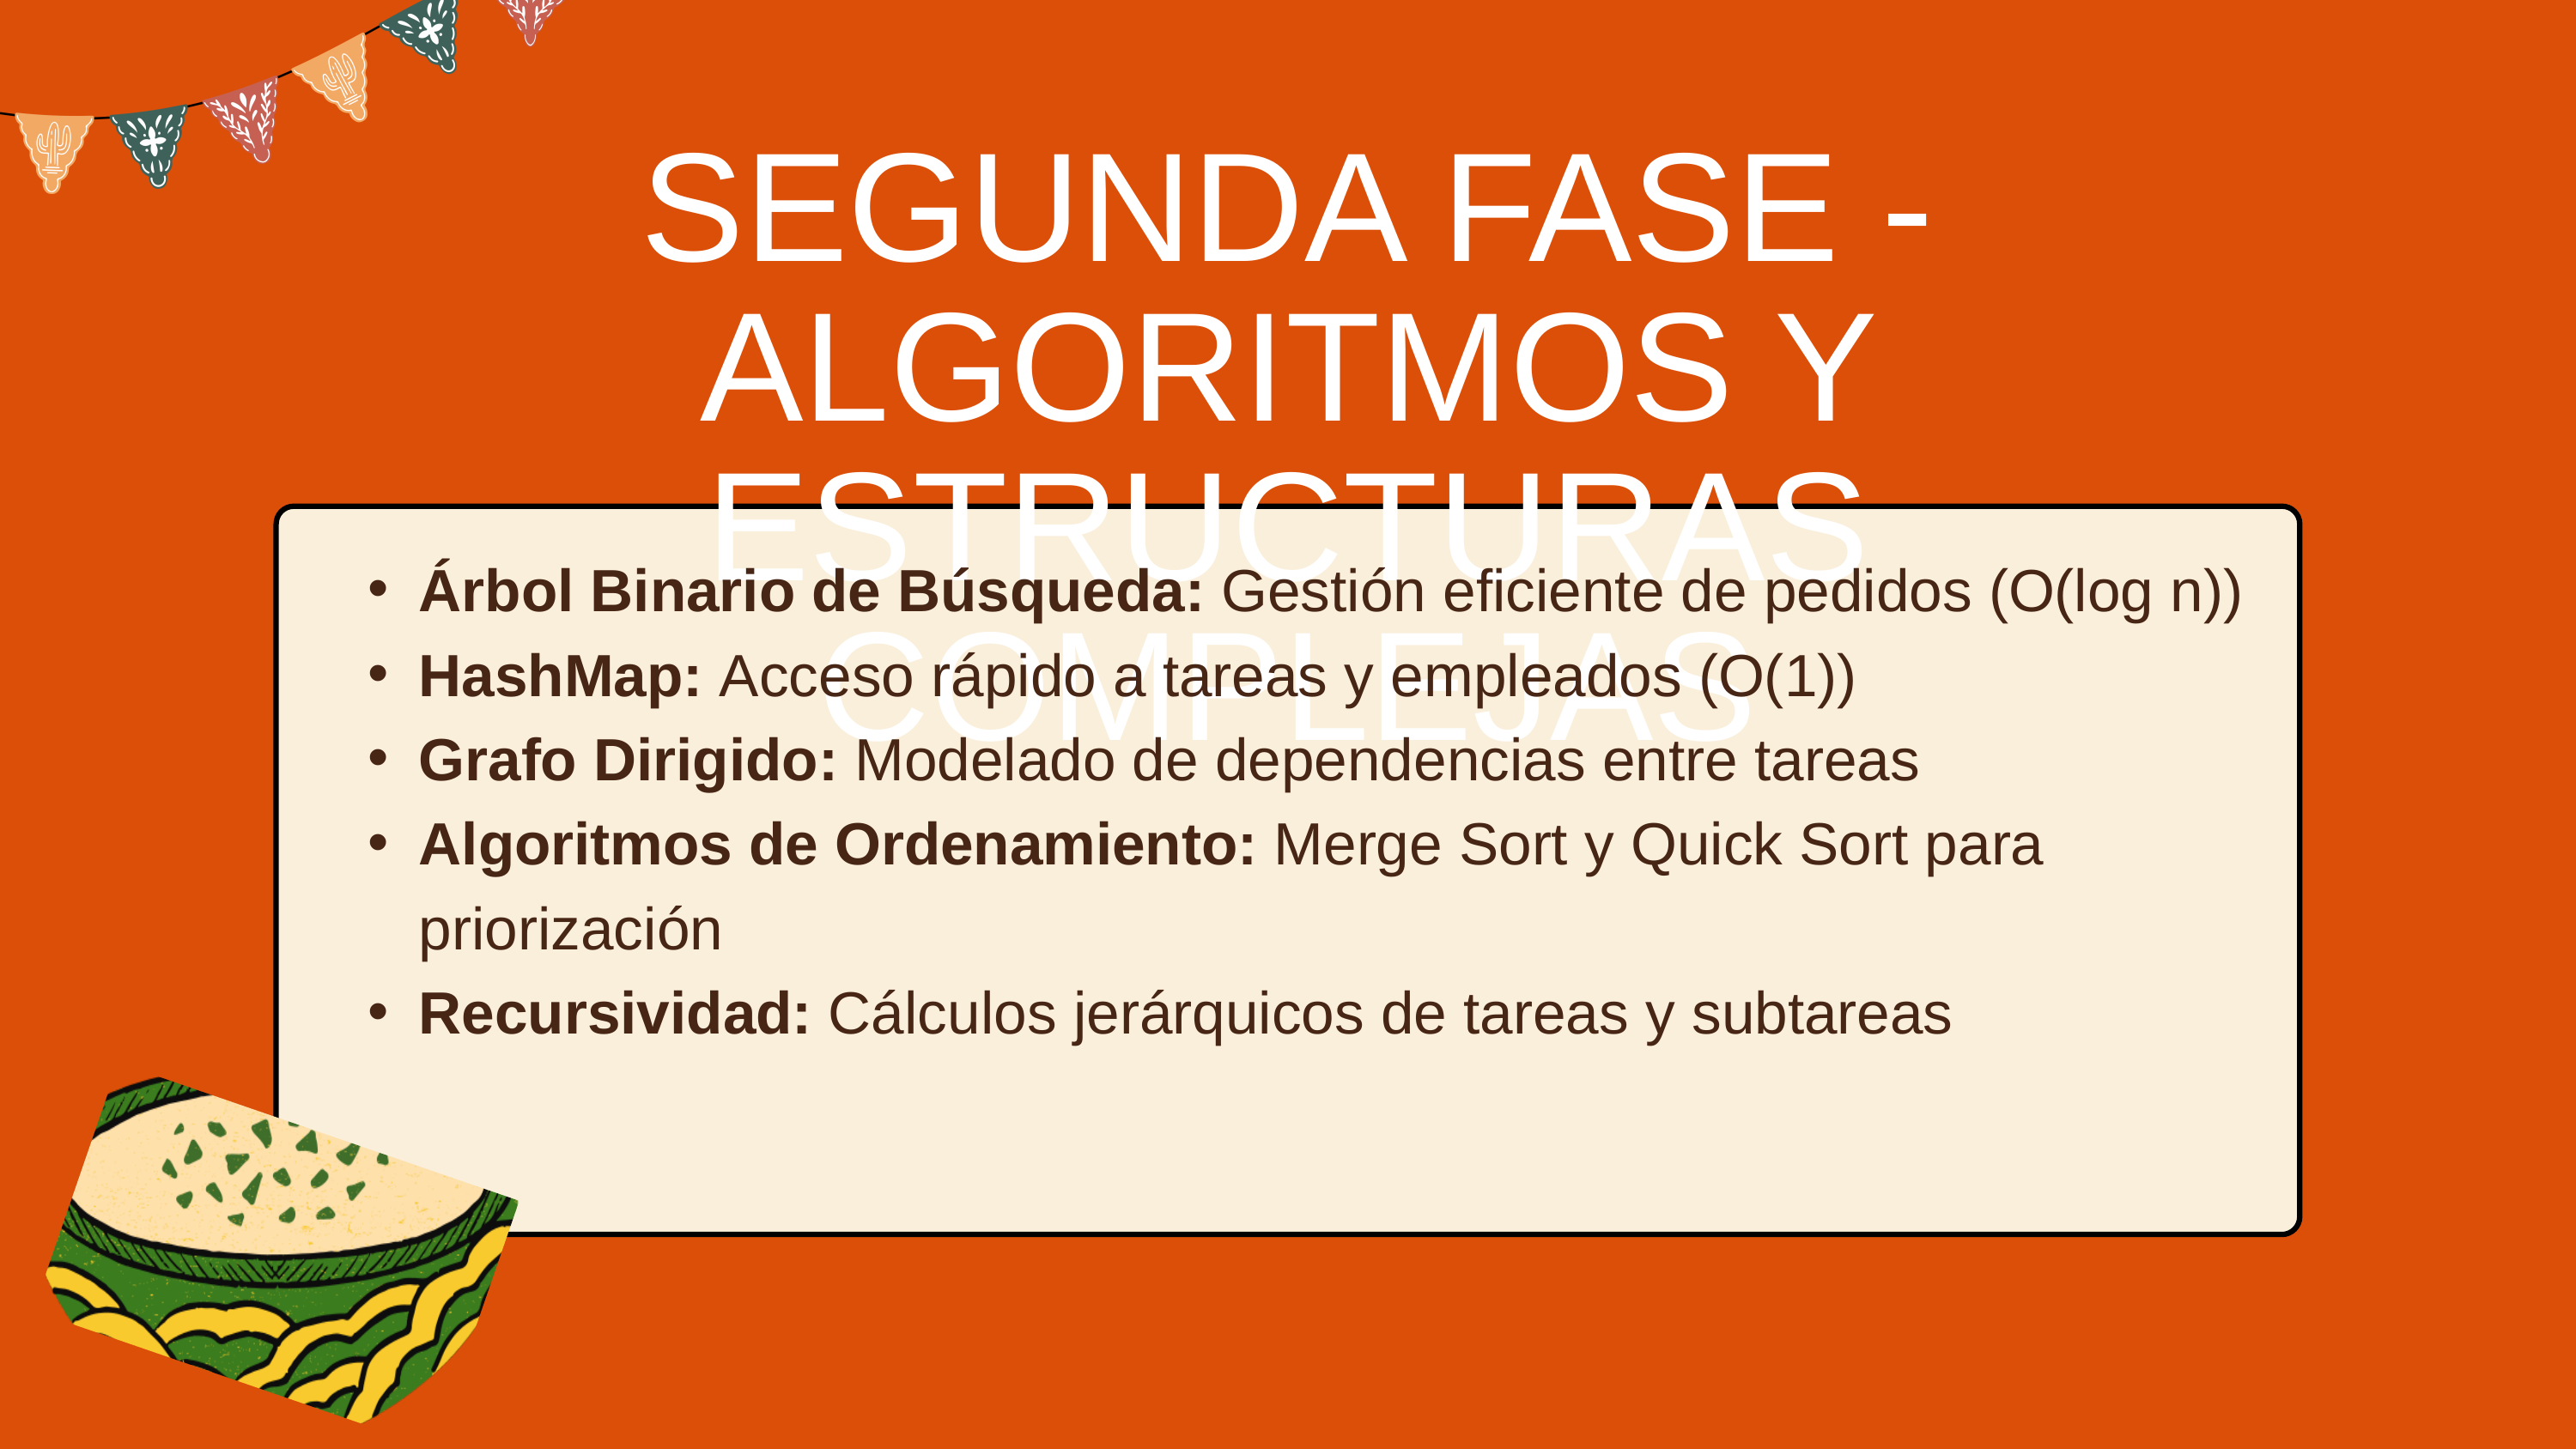

SEGUNDA FASE - ALGORITMOS Y ESTRUCTURAS COMPLEJAS

Árbol Binario de Búsqueda: Gestión eficiente de pedidos (O(log n))
HashMap: Acceso rápido a tareas y empleados (O(1))
Grafo Dirigido: Modelado de dependencias entre tareas
Algoritmos de Ordenamiento: Merge Sort y Quick Sort para priorización
Recursividad: Cálculos jerárquicos de tareas y subtareas